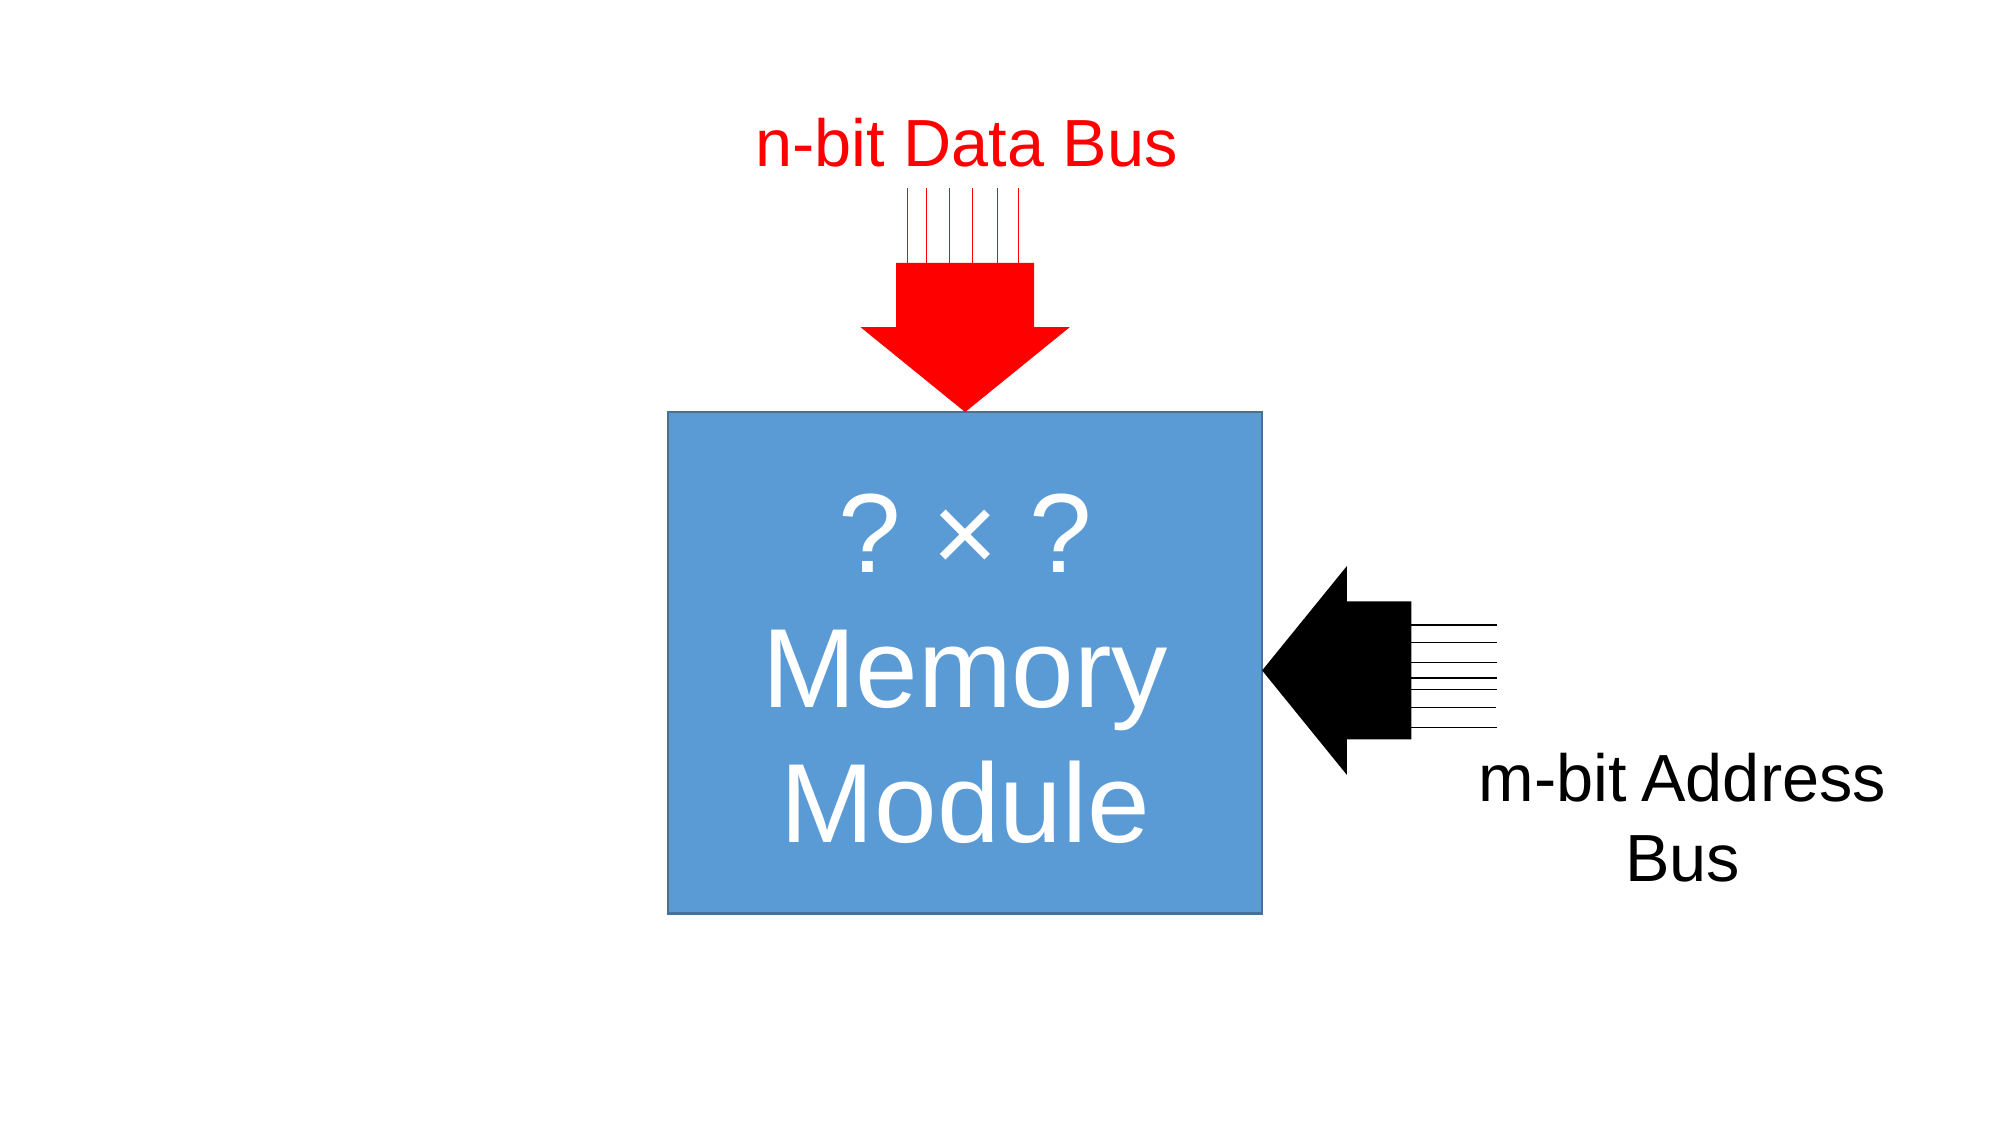

n-bit Data Bus

? × ?
Memory
Module

m-bit Address Bus